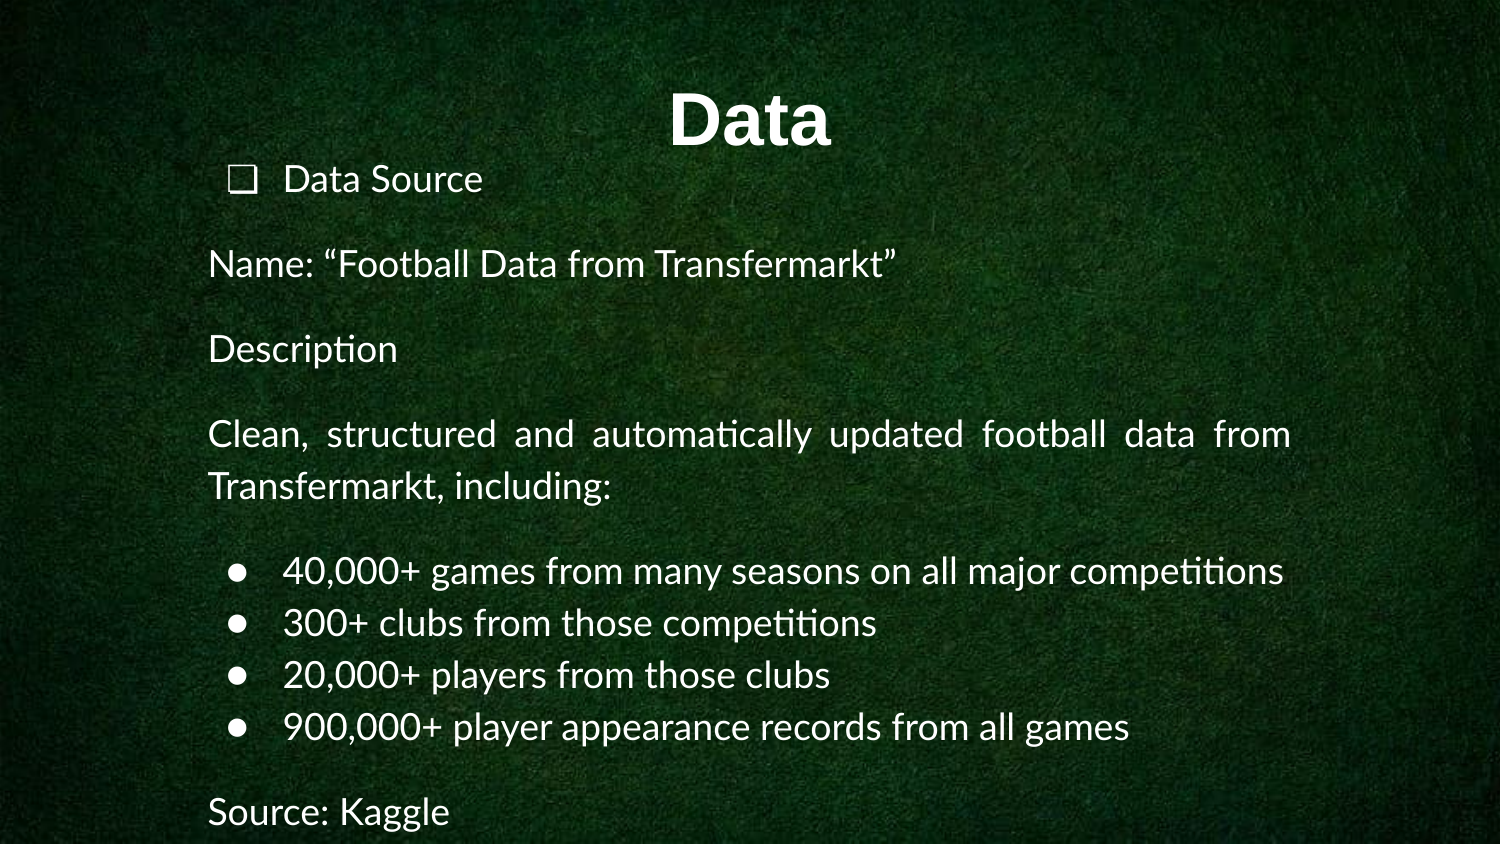

Data Source
Name: “Football Data from Transfermarkt”
Description
Clean, structured and automatically updated football data from Transfermarkt, including:
40,000+ games from many seasons on all major competitions
300+ clubs from those competitions
20,000+ players from those clubs
900,000+ player appearance records from all games
Source: Kaggle

Data